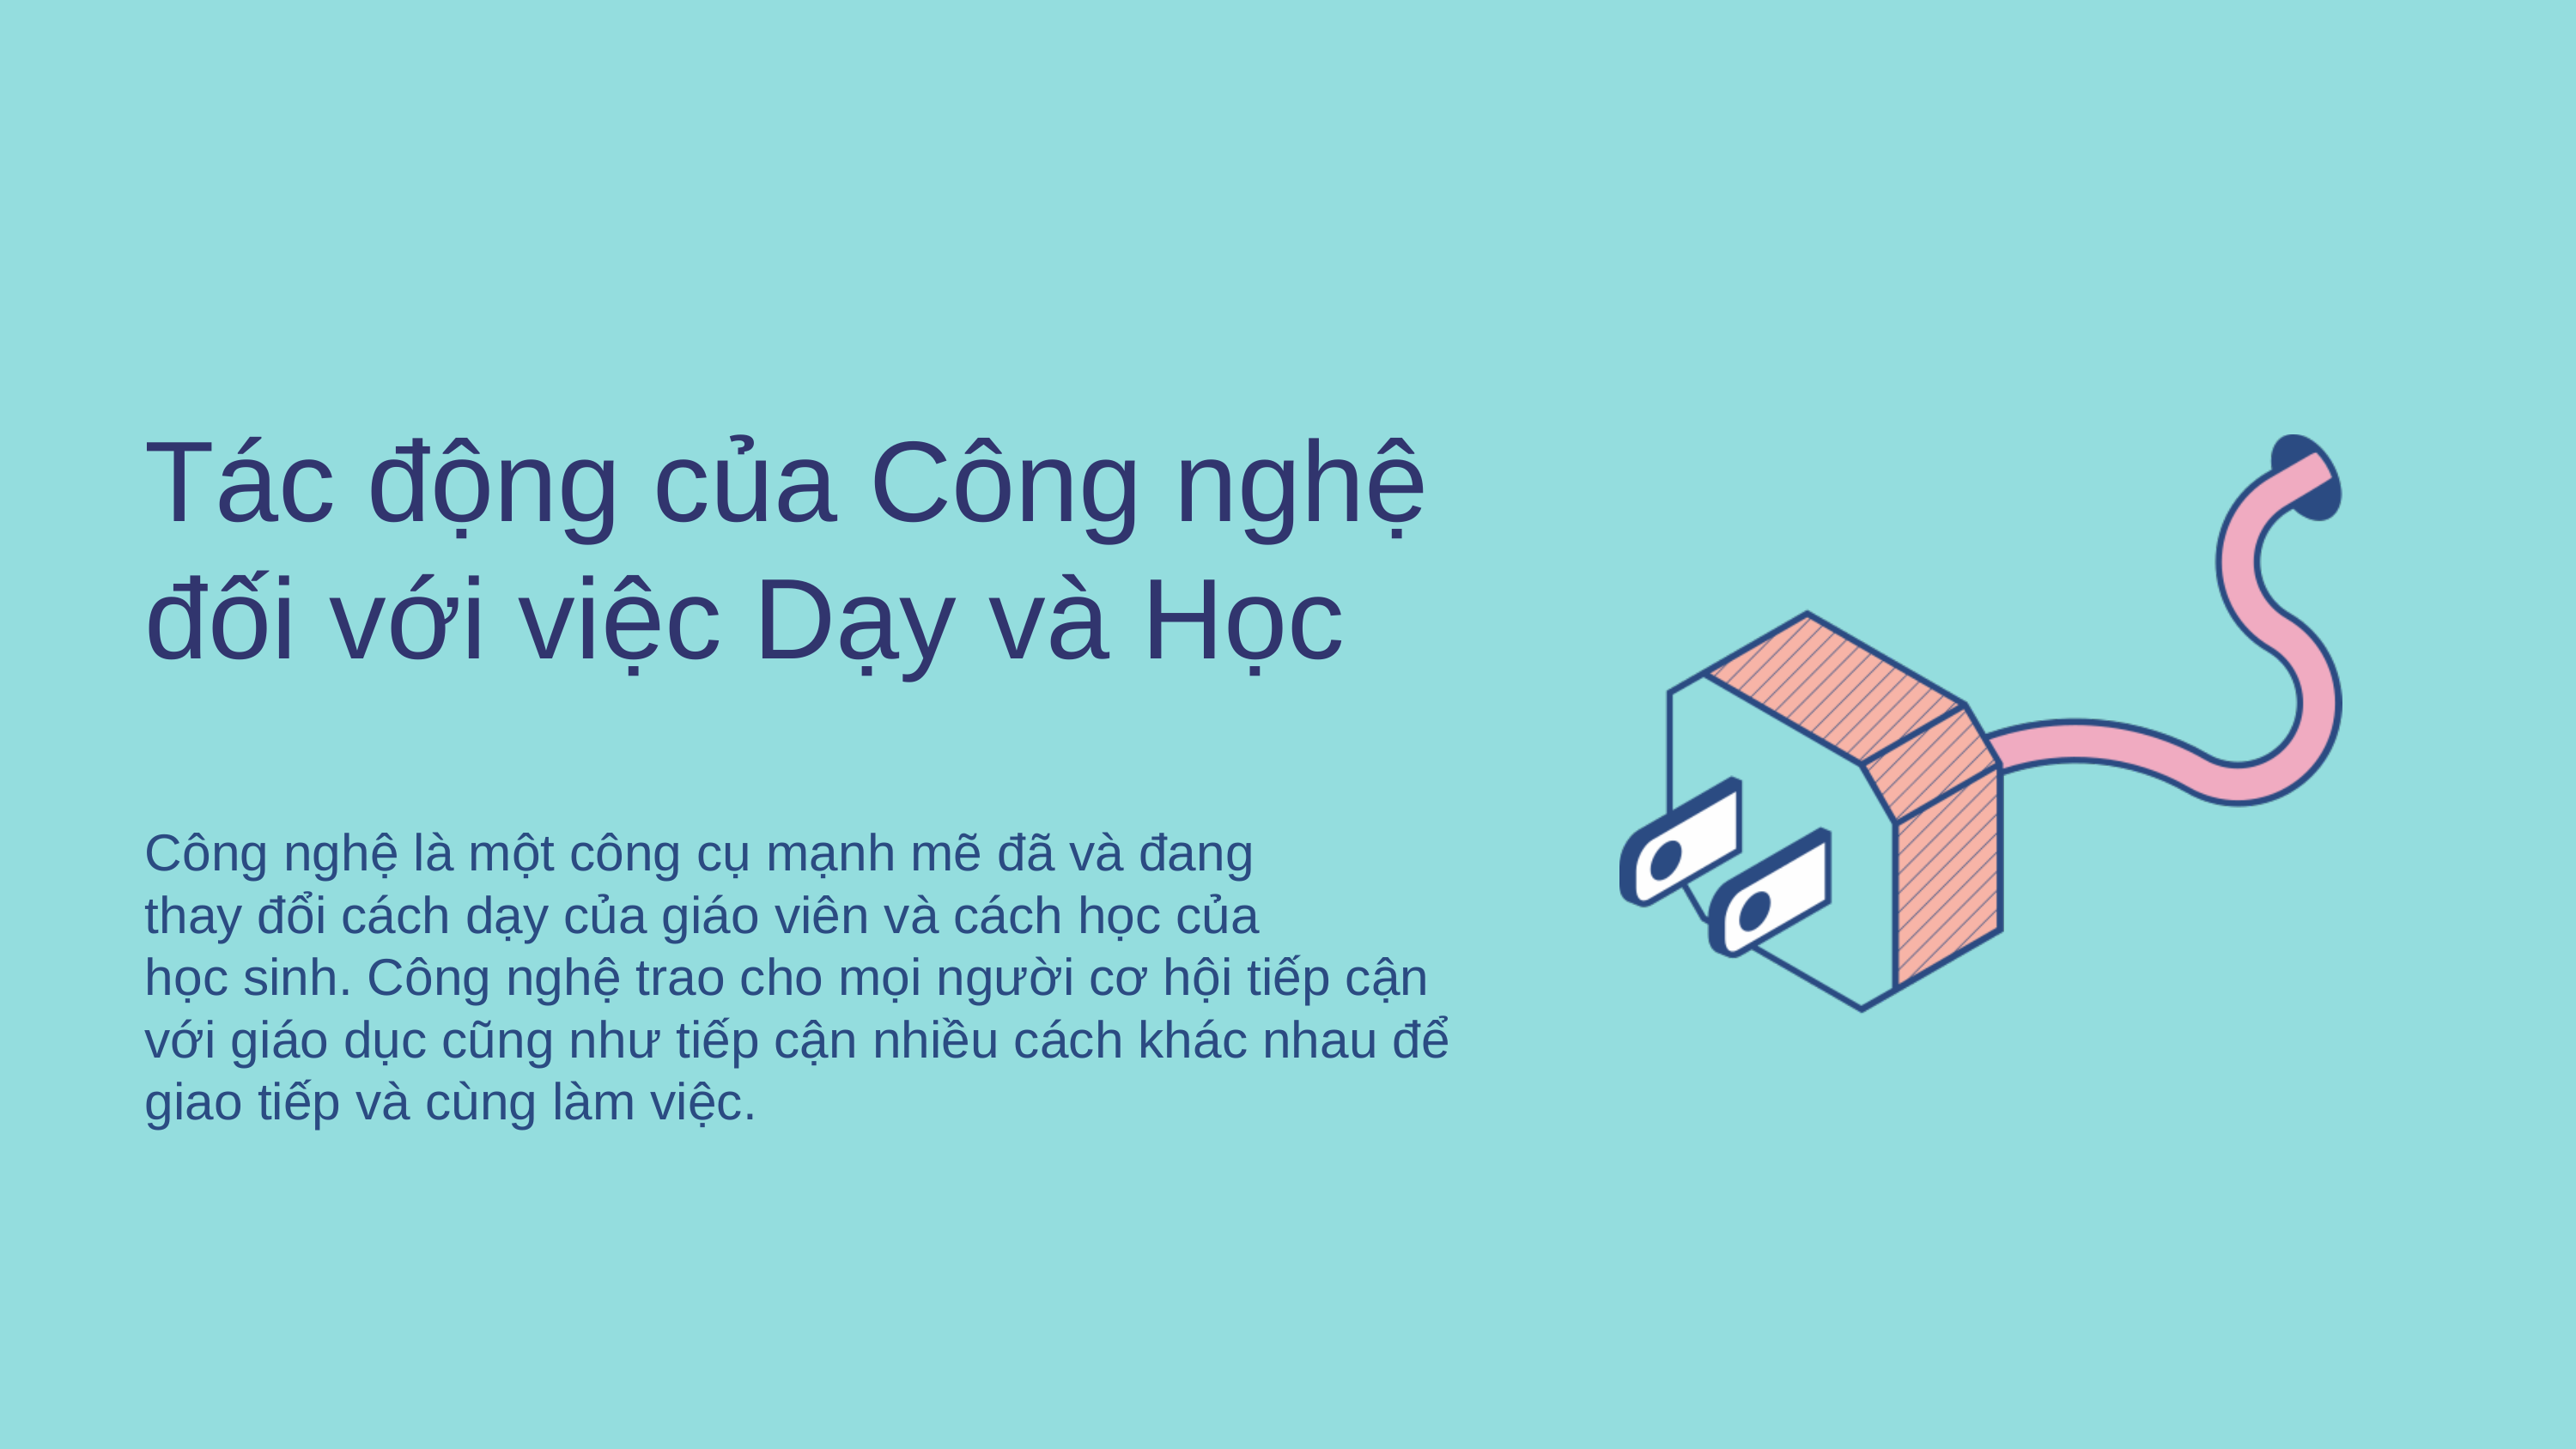

Tác động của Công nghệ đối với việc Dạy và Học
Công nghệ là một công cụ mạnh mẽ đã và đang
thay đổi cách dạy của giáo viên và cách học của
học sinh. Công nghệ trao cho mọi người cơ hội tiếp cận với giáo dục cũng như tiếp cận nhiều cách khác nhau để giao tiếp và cùng làm việc.